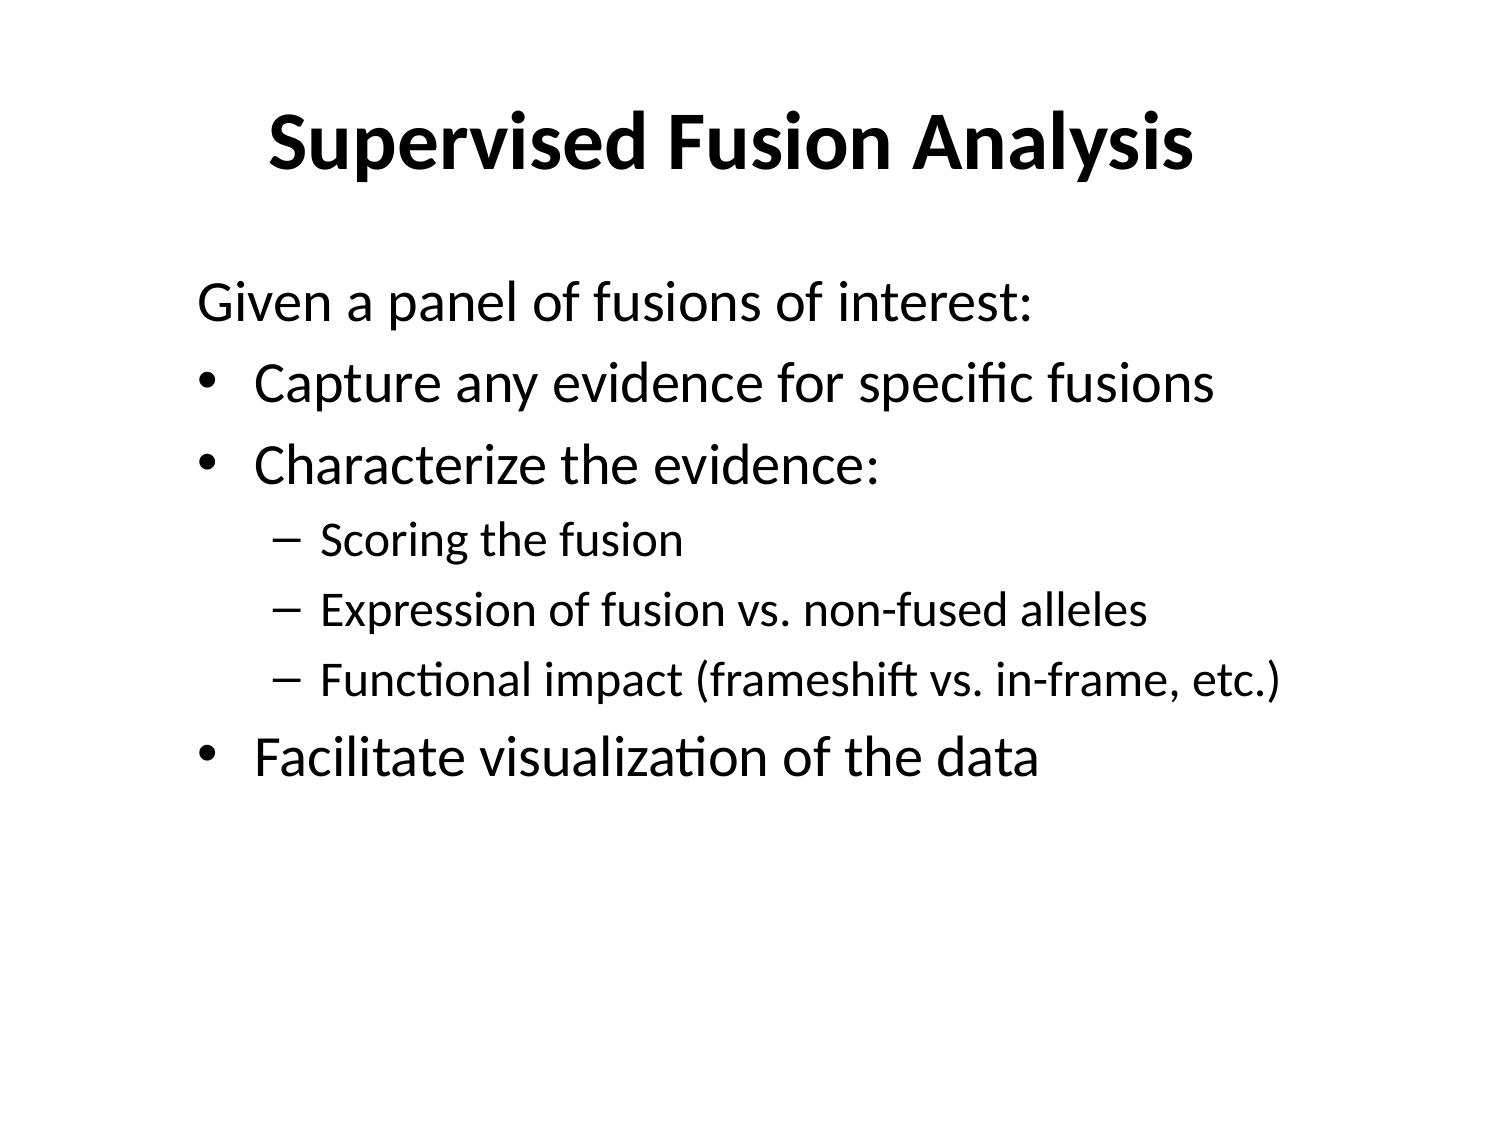

# Supervised Fusion Analysis
Given a panel of fusions of interest:
Capture any evidence for specific fusions
Characterize the evidence:
Scoring the fusion
Expression of fusion vs. non-fused alleles
Functional impact (frameshift vs. in-frame, etc.)
Facilitate visualization of the data